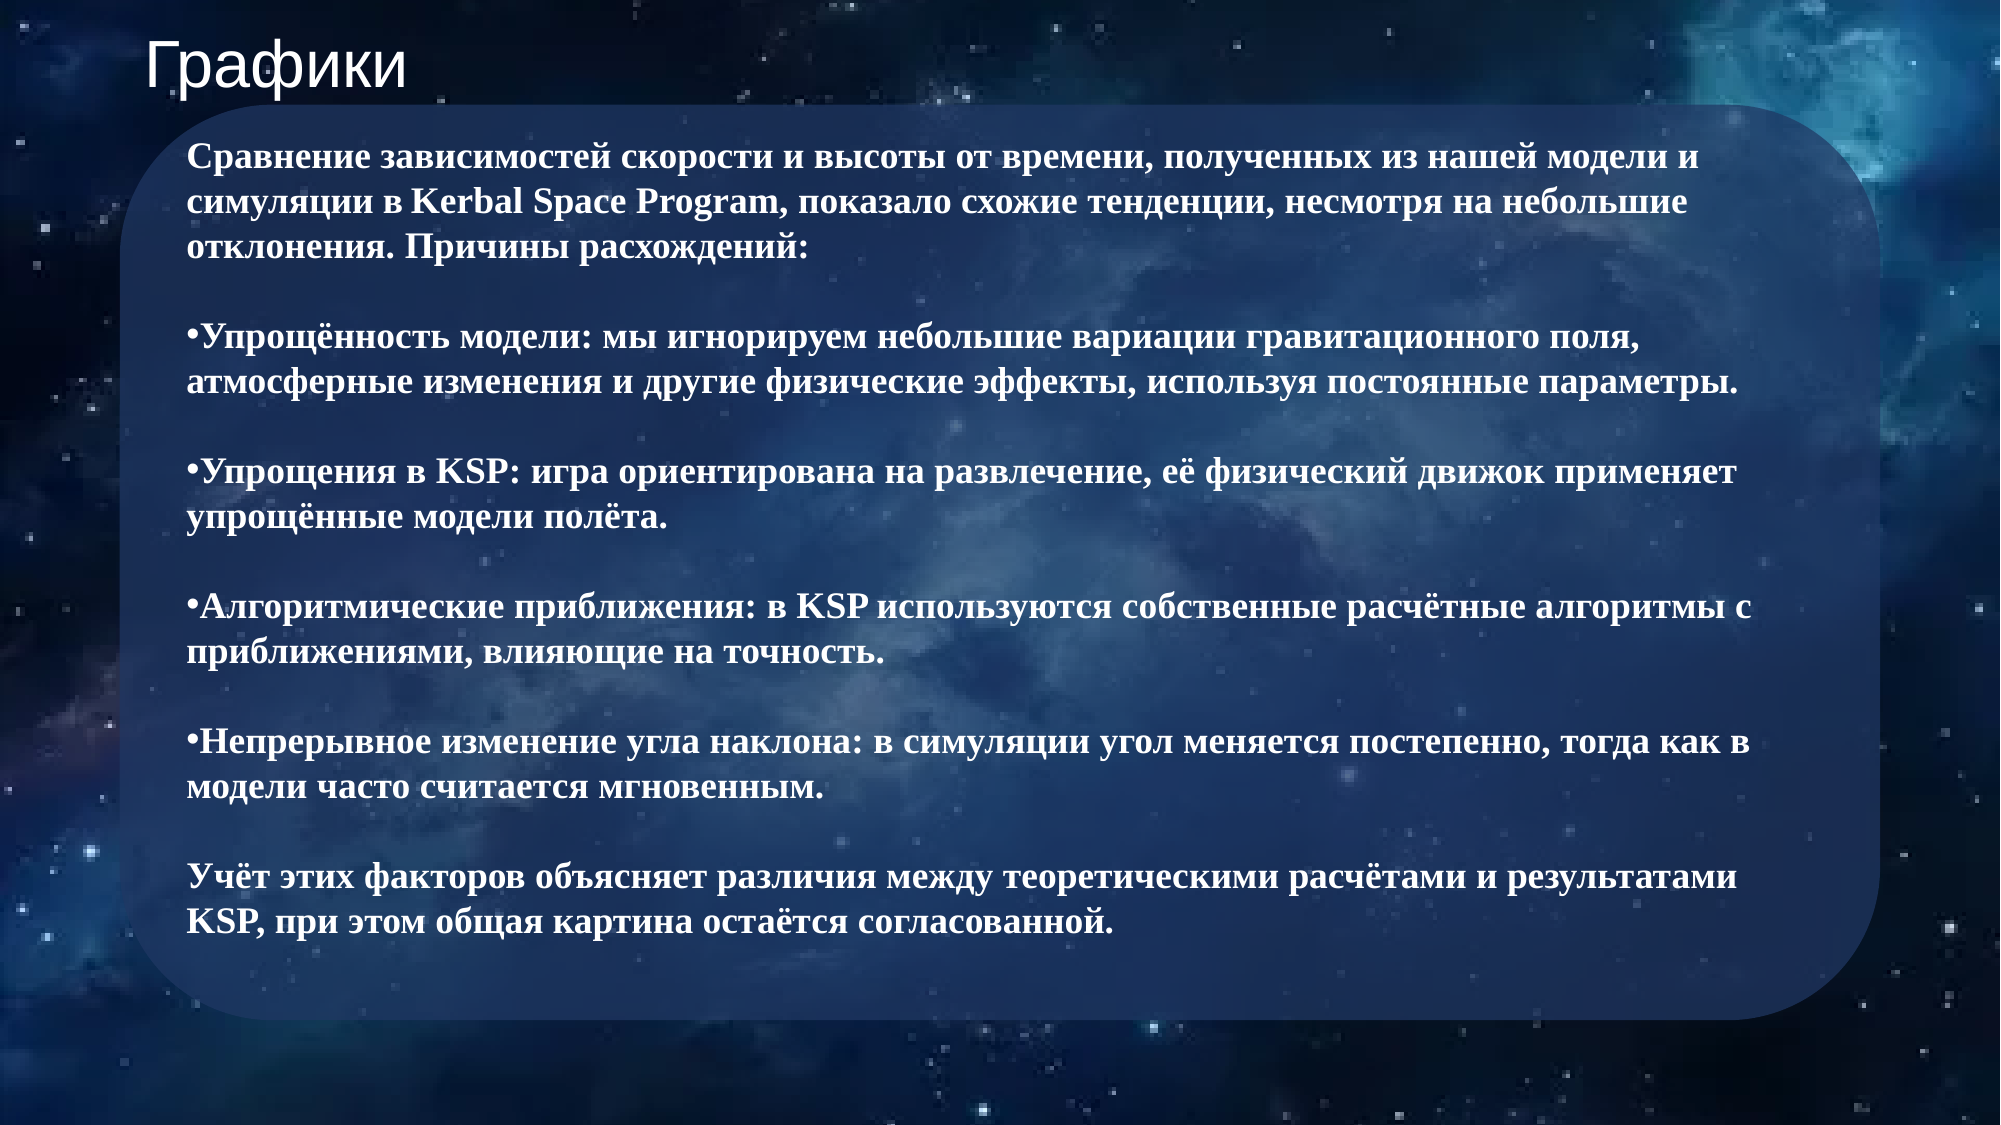

Графики
Сравнение зависимостей скорости и высоты от времени, полученных из нашей модели и симуляции в Kerbal Space Program, показало схожие тенденции, несмотря на небольшие отклонения. Причины расхождений:

Упрощённость модели: мы игнорируем небольшие вариации гравитационного поля, атмосферные изменения и другие физические эффекты, используя постоянные параметры.

Упрощения в KSP: игра ориентирована на развлечение, её физический движок применяет упрощённые модели полёта.

Алгоритмические приближения: в KSP используются собственные расчётные алгоритмы с приближениями, влияющие на точность.

Непрерывное изменение угла наклона: в симуляции угол меняется постепенно, тогда как в модели часто считается мгновенным.

Учёт этих факторов объясняет различия между теоретическими расчётами и результатами KSP, при этом общая картина остаётся согласованной.